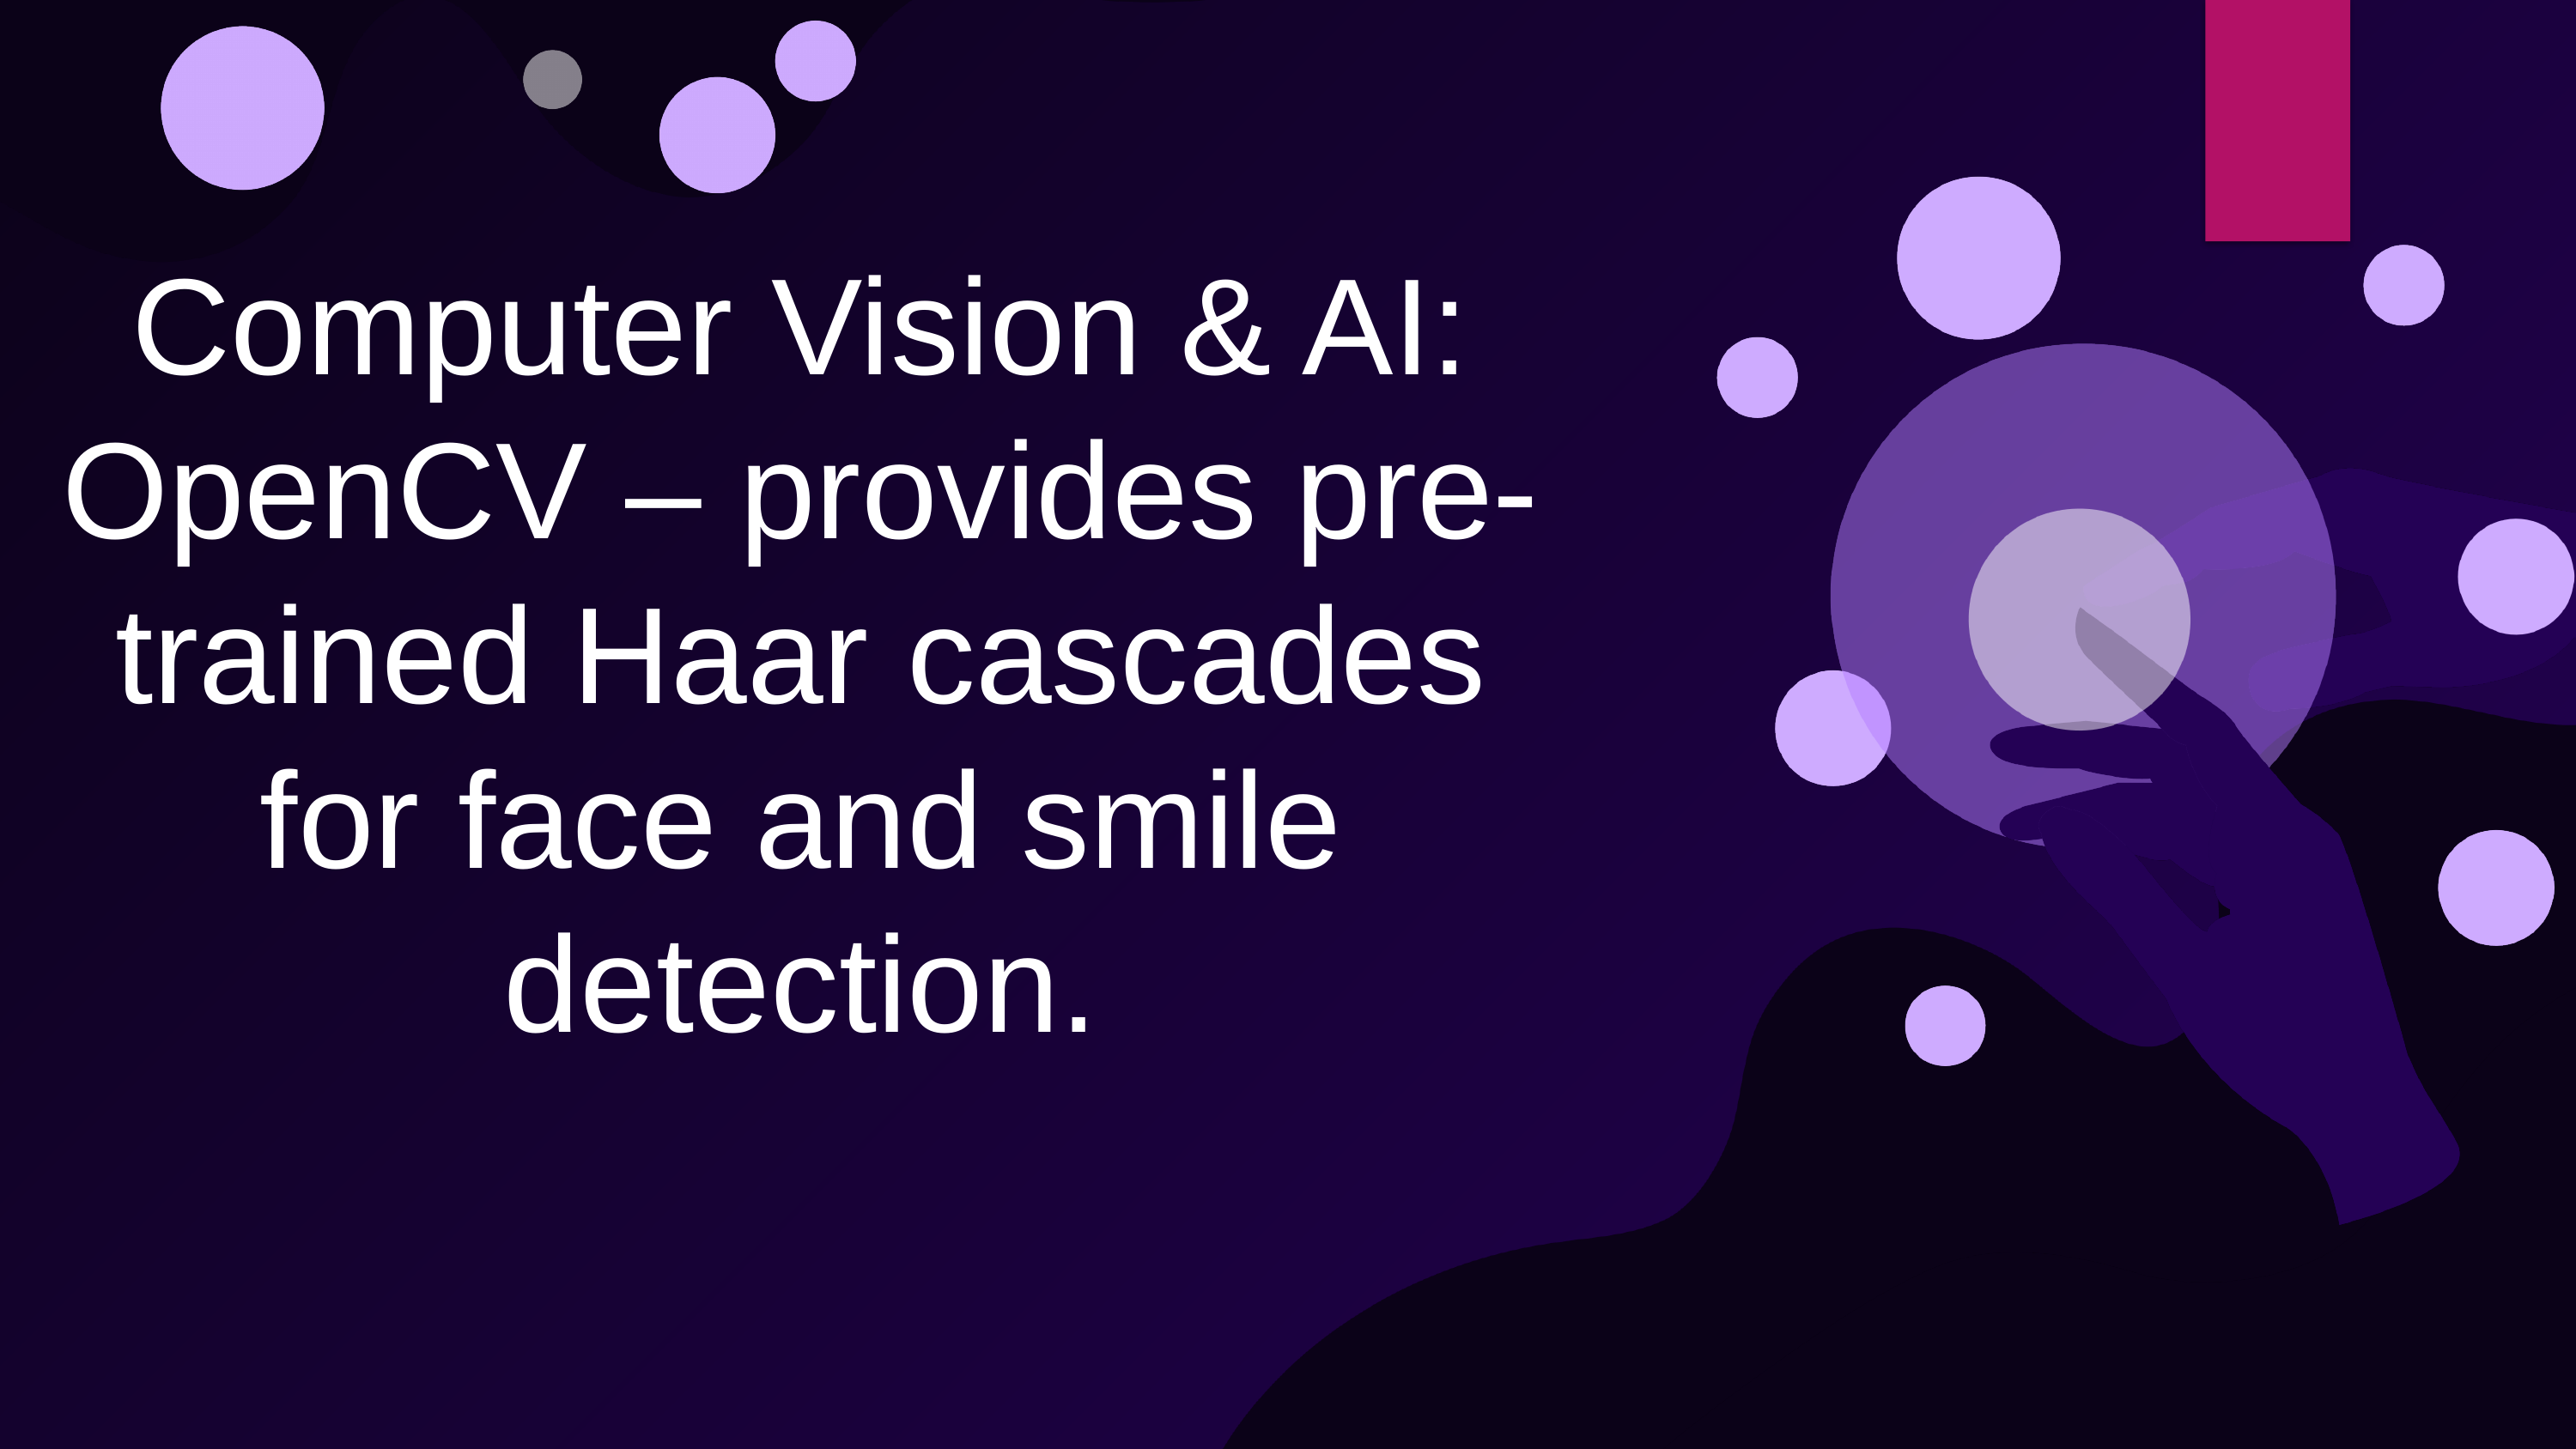

Computer Vision & AI: OpenCV – provides pre-trained Haar cascades for face and smile detection.